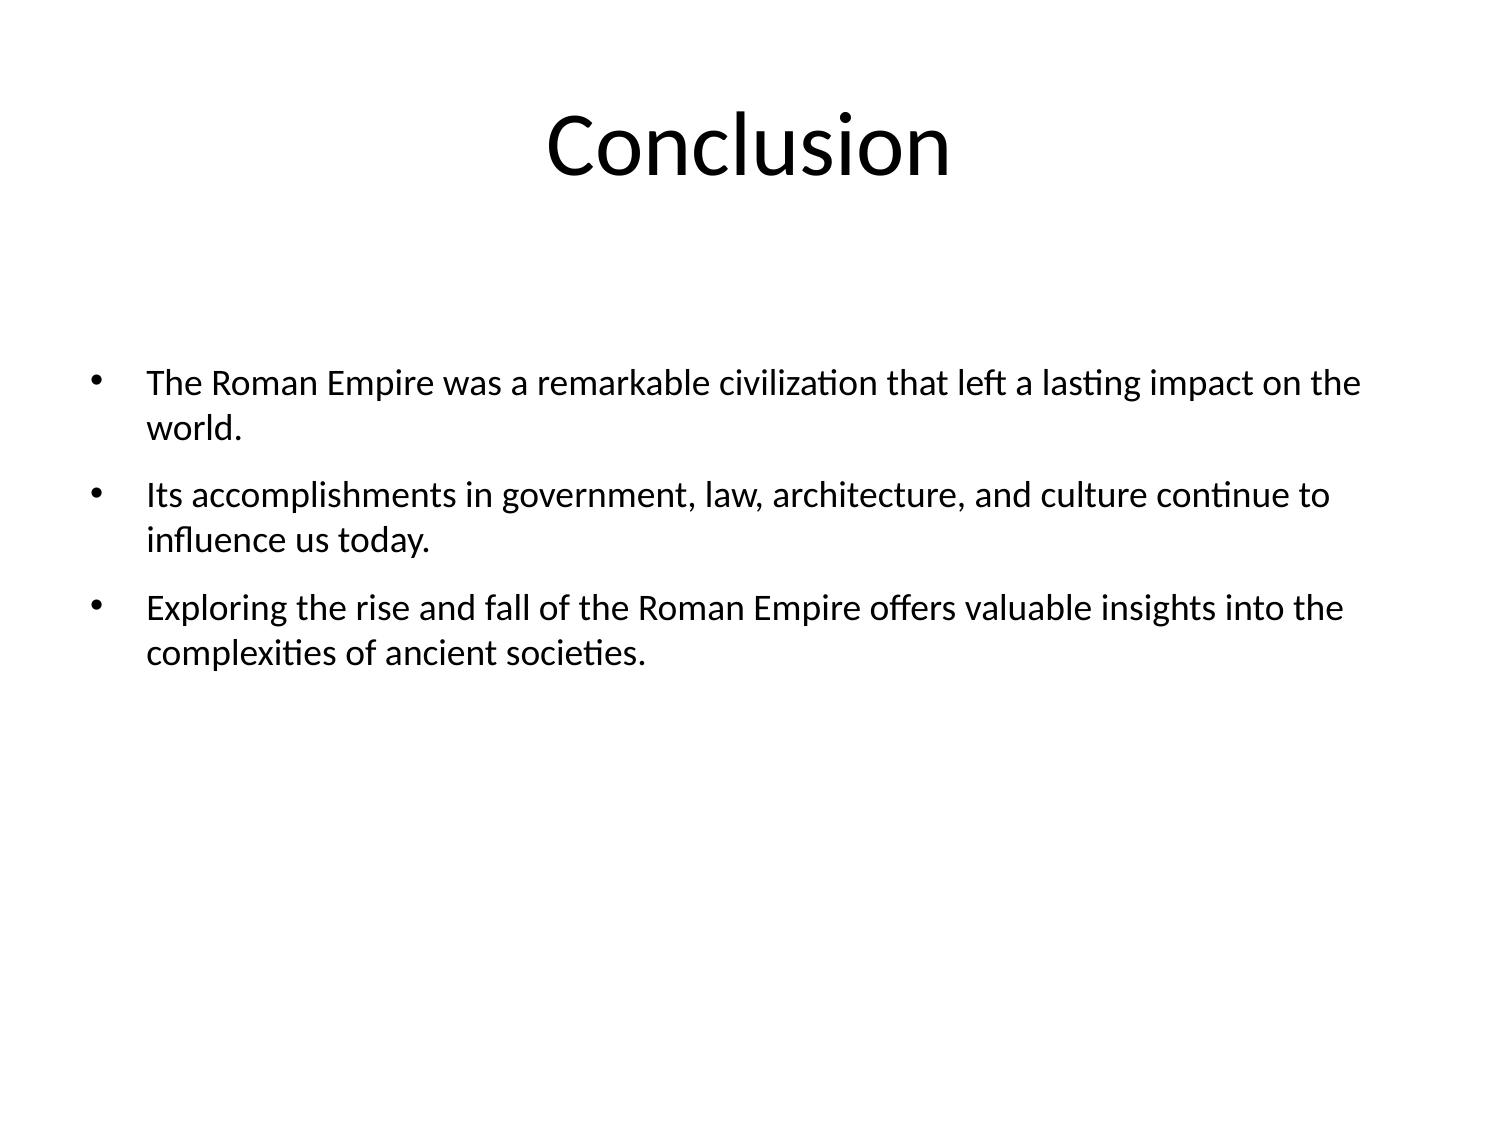

# Conclusion

The Roman Empire was a remarkable civilization that left a lasting impact on the world.
Its accomplishments in government, law, architecture, and culture continue to influence us today.
Exploring the rise and fall of the Roman Empire offers valuable insights into the complexities of ancient societies.